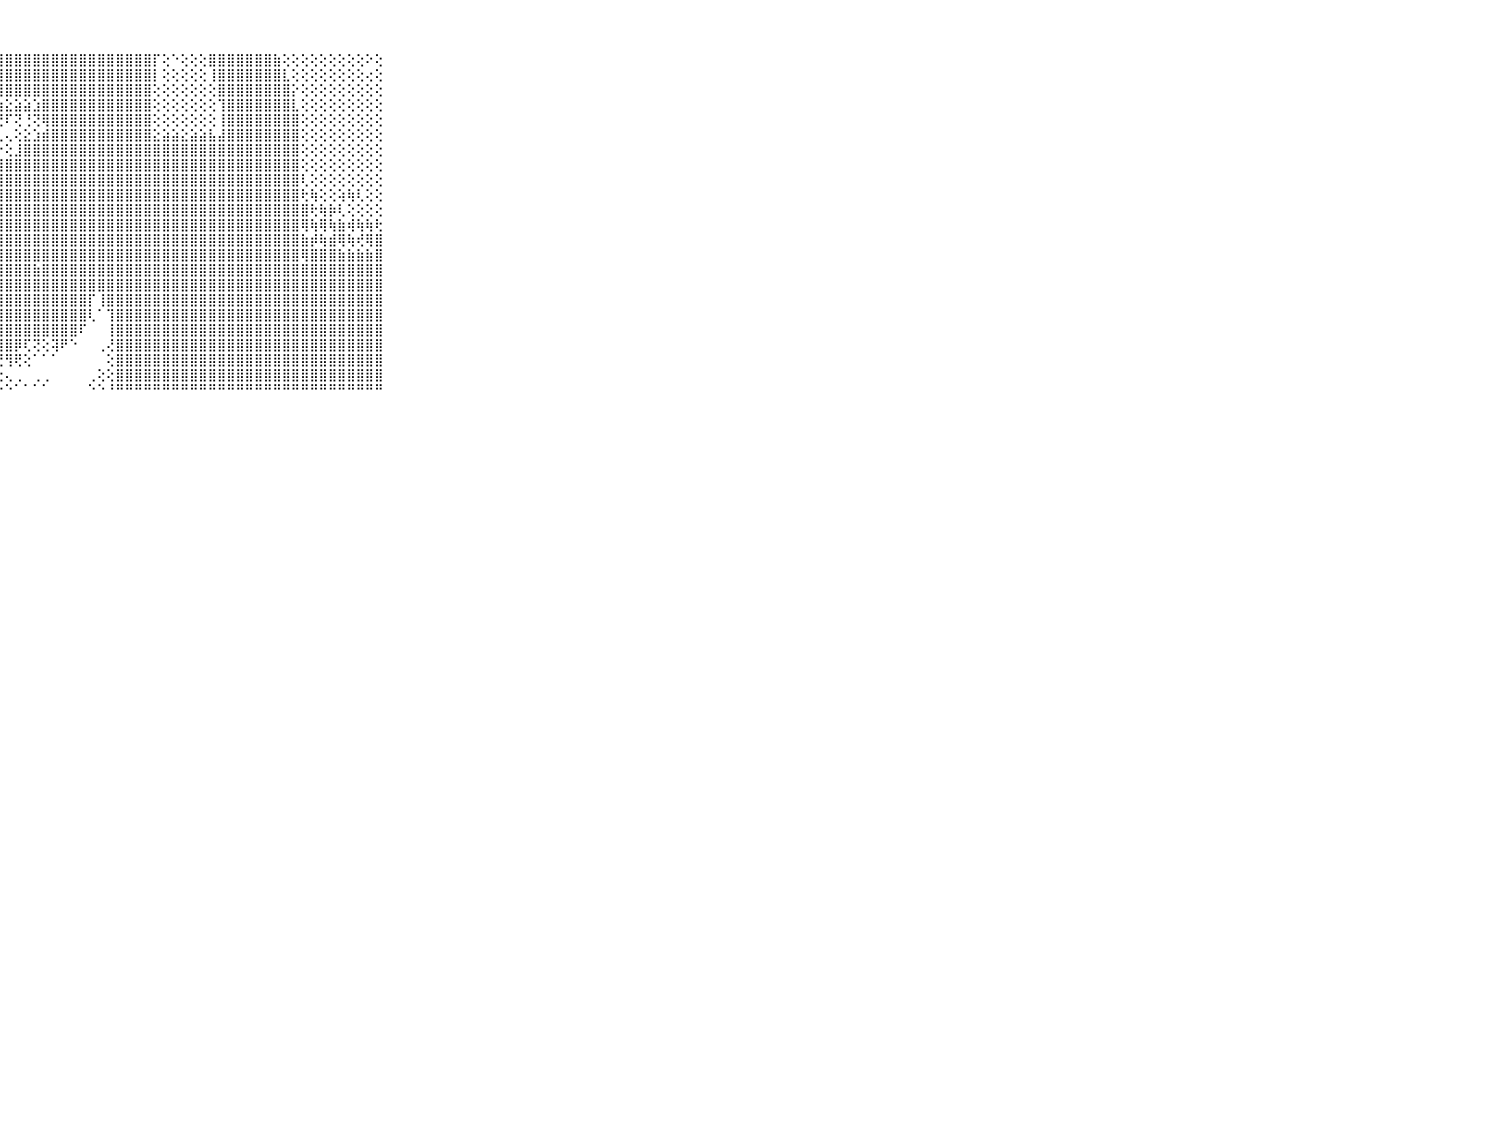

⠀⠀⠀⠀⠀⠀⠀⠀⠀⠀⠀⣿⣿⣿⣿⣿⣿⣿⣿⣿⣿⣿⣿⣿⣿⣿⣿⣿⣿⣿⣿⣿⣿⣿⣿⣿⣿⣿⣿⣿⣿⣿⣿⣿⡏⢕⠑⢕⢕⢕⣿⣿⣿⣿⣿⣿⣿⣷⢕⢕⢕⢕⢕⢕⢕⢕⢕⠕⢕⠀⠀⠀⠀⠀⠀⠀⠀⠀⠀⠀⠀
⠀⠀⠀⠀⠀⠀⠀⠀⠀⠀⠀⣿⣿⣿⣿⣿⣿⣿⣿⣿⣿⣿⣿⣿⣿⣿⣿⣿⣿⣿⣿⣿⣿⣿⣿⣿⣿⣿⣿⣿⣿⣿⣿⣿⡇⢕⢕⢕⢕⢕⢸⣿⣿⣿⣿⣿⣿⣿⣇⢕⢕⢕⢕⢕⢕⢕⢕⢔⢕⠀⠀⠀⠀⠀⠀⠀⠀⠀⠀⠀⠀
⠀⠀⠀⠀⠀⠀⠀⠀⠀⠀⠀⣿⣿⣿⣿⣿⣿⣿⣿⣿⣿⣿⣿⡿⢿⢿⢿⢿⣿⣿⣿⣿⣿⣿⣿⣿⣿⣿⣿⣿⣿⣿⣿⣿⢕⢕⢕⢕⢕⢕⢕⣿⣿⣿⣿⣿⣿⣿⣿⡕⢕⢕⢕⢕⢕⢕⢕⢕⢕⠀⠀⠀⠀⠀⠀⠀⠀⠀⠀⠀⠀
⠀⠀⠀⠀⠀⠀⠀⠀⠀⠀⠀⣿⣿⣿⣿⣿⣿⣿⣿⣿⣿⡟⢕⢅⢔⢕⢕⣱⣕⣵⣵⣱⣿⣿⣿⣿⣿⣿⣿⣿⣿⣿⣿⣿⢕⢕⢕⢕⢕⢕⢕⢹⣿⣿⣿⣿⣿⣿⣿⣇⢕⢕⢕⢕⢕⢕⢕⢕⢕⠀⠀⠀⠀⠀⠀⠀⠀⠀⠀⠀⠀
⠀⠀⠀⠀⠀⠀⠀⠀⠀⠀⠀⣿⣿⣿⣿⣿⣿⣿⣿⠝⢑⠁⠄⢕⣕⣵⢞⢟⠏⢝⢘⢝⢿⣿⣿⣿⣿⣿⣿⣿⣿⣿⣿⣿⢕⢕⢕⢕⢕⢕⢕⢸⣿⣿⣿⣿⣿⣿⣿⣿⢕⢕⢕⢕⢕⢕⢕⢕⢕⠀⠀⠀⠀⠀⠀⠀⠀⠀⠀⠀⠀
⠀⠀⠀⠀⠀⠀⠀⠀⠀⠀⠀⣿⣿⣿⣿⣿⣿⡟⢏⢑⢄⢔⢔⢕⢝⢑⢅⢄⢄⢕⣕⣱⣾⣿⣿⣿⣿⣿⣿⣿⣿⣿⣿⣿⣕⣵⣵⣕⣵⣵⣧⣼⣿⣿⣿⣿⣿⣿⣿⣿⢕⢕⢕⢕⢕⢕⢕⢕⢕⠀⠀⠀⠀⠀⠀⠀⠀⠀⠀⠀⠀
⠀⠀⠀⠀⠀⠀⠀⠀⠀⠀⠀⣿⣿⣿⣿⣿⣿⢇⢕⢕⢕⡇⢕⢕⢕⢕⣕⡕⢕⣸⣿⣿⣿⣿⣿⣿⣿⣿⣿⣿⣿⣿⣿⣿⣿⣿⣿⣿⣿⣿⣿⣿⣿⣿⣿⣿⣿⣿⣿⣿⢕⢕⢕⢕⢕⢕⢕⢕⢕⠀⠀⠀⠀⠀⠀⠀⠀⠀⠀⠀⠀
⠀⠀⠀⠀⠀⠀⠀⠀⠀⠀⠀⣿⣿⣿⣿⣿⣿⣇⢧⢕⣵⣵⣵⣷⣿⣿⣿⣿⣿⣿⣿⣿⣿⣿⣿⣿⣿⣿⣿⣿⣿⣿⣿⣿⣿⣿⣿⣿⣿⣿⣿⣿⣿⣿⣿⣿⣿⣿⣿⣿⢕⢕⢕⢕⢕⢕⢕⢕⢕⠀⠀⠀⠀⠀⠀⠀⠀⠀⠀⠀⠀
⠀⠀⠀⠀⠀⠀⠀⠀⠀⠀⠀⣿⣿⣿⣿⣿⣿⣿⢕⢕⢸⣿⣿⣿⣿⣿⣿⣿⣿⣿⣿⣿⣿⣿⣿⣿⣿⣿⣿⣿⣿⣿⣿⣿⣿⣿⣿⣿⣿⣿⣿⣿⣿⣿⣿⣿⣿⣿⣿⣿⢇⢕⢕⢕⢕⢕⢕⢕⢕⠀⠀⠀⠀⠀⠀⠀⠀⠀⠀⠀⠀
⠀⠀⠀⠀⠀⠀⠀⠀⠀⠀⠀⣿⣿⣿⣿⣿⣿⣿⢕⢕⢸⣿⣿⣿⣿⣿⣿⣿⣿⣿⣿⣿⣿⣿⣿⣿⣿⣿⣿⣿⣿⣿⣿⣿⣿⣿⣿⣿⣿⣿⣿⣿⣿⣿⣿⣿⣿⣿⣿⣿⢗⢷⢕⢕⢵⢷⢇⢕⢕⠀⠀⠀⠀⠀⠀⠀⠀⠀⠀⠀⠀
⠀⠀⠀⠀⠀⠀⠀⠀⠀⠀⠀⣿⣿⣿⣿⣿⣿⣿⡇⢕⢸⣿⣿⣿⣿⣿⣿⣿⣿⣿⣿⣿⣿⣿⣿⣿⣿⣿⣿⣿⣿⣿⣿⣿⣿⣿⣿⣿⣿⣿⣿⣿⣿⣿⣿⣿⣿⣿⣿⣿⣿⢗⢷⡷⢇⢕⢕⢕⢕⠀⠀⠀⠀⠀⠀⠀⠀⠀⠀⠀⠀
⠀⠀⠀⠀⠀⠀⠀⠀⠀⠀⠀⣿⣿⣿⣿⣿⣿⣿⣿⡕⢕⣿⣿⣿⣿⣿⣿⣿⣿⣿⣿⣿⣿⣿⣿⣿⣿⣿⣿⣿⣿⣿⣿⣿⣿⣿⣿⣿⣿⣿⣿⣿⣿⣿⣿⣿⣿⣿⣿⣿⢿⢷⢿⢷⣷⢾⢷⢷⢗⠀⠀⠀⠀⠀⠀⠀⠀⠀⠀⠀⠀
⠀⠀⠀⠀⠀⠀⠀⠀⠀⠀⠀⣿⣿⣿⣿⣿⣿⣿⣿⣷⣕⣿⣿⣿⣿⣿⣿⣿⣿⣿⣿⣿⣿⣿⣿⣿⣿⣿⣿⣿⣿⣿⣿⣿⣿⣿⣿⣿⣿⣿⣿⣿⣿⣿⣿⣿⣿⣿⣿⣿⣷⡾⢷⣾⢿⢷⢞⢿⣿⠀⠀⠀⠀⠀⠀⠀⠀⠀⠀⠀⠀
⠀⠀⠀⠀⠀⠀⠀⠀⠀⠀⠀⣿⣿⣿⣿⣿⣿⣿⣿⣿⣿⣿⣿⣿⣿⣿⣿⣿⣿⣿⣿⣿⣿⣿⣿⣿⣿⣿⣿⣿⣿⣿⣿⣿⣿⣿⣿⣿⣿⣿⣿⣿⣿⣿⣿⣿⣿⣿⣿⣿⢿⣿⣿⣿⣷⣷⣷⣷⣿⠀⠀⠀⠀⠀⠀⠀⠀⠀⠀⠀⠀
⠀⠀⠀⠀⠀⠀⠀⠀⠀⠀⠀⣿⣿⣿⣿⣿⣿⣿⣿⣿⣿⣿⣿⣿⣿⣿⣿⣿⣿⣿⣿⣷⣿⣿⣿⣿⣿⣿⣿⣿⣿⣿⣿⣿⣿⣿⣿⣿⣿⣿⣿⣿⣿⣿⣿⣿⣿⣿⣿⣿⣿⣿⣿⣿⣿⣿⣿⣿⣿⠀⠀⠀⠀⠀⠀⠀⠀⠀⠀⠀⠀
⠀⠀⠀⠀⠀⠀⠀⠀⠀⠀⠀⣿⣿⣿⣿⣿⣿⣿⣿⣿⣿⣿⣿⣿⣿⣿⣿⣿⣿⣿⣿⣿⣿⣿⣿⣿⣿⣿⣿⣿⣿⣿⣿⣿⣿⣿⣿⣿⣿⣿⣿⣿⣿⣿⣿⣿⣿⣿⣿⣿⣿⣿⣿⣿⣿⣿⣿⣿⣿⠀⠀⠀⠀⠀⠀⠀⠀⠀⠀⠀⠀
⠀⠀⠀⠀⠀⠀⠀⠀⠀⠀⠀⣿⣿⣿⣿⣿⣿⣿⣿⣿⣿⣿⣿⣿⣿⣿⣿⣿⣿⣿⣿⣿⣿⣿⣿⣿⣿⡏⢸⣿⣿⣿⣿⣿⣿⣿⣿⣿⣿⣿⣿⣿⣿⣿⣿⣿⣿⣿⣿⣿⣿⣿⣿⣿⣿⣿⣿⣿⣿⠀⠀⠀⠀⠀⠀⠀⠀⠀⠀⠀⠀
⠀⠀⠀⠀⠀⠀⠀⠀⠀⠀⠀⣿⣿⣿⣿⣿⣿⣿⣿⣿⣿⣿⣿⣿⢻⣿⣿⣿⣿⣿⣿⣿⣿⣿⣿⣿⣿⢇⠁⢹⣿⣿⣿⣿⣿⣿⣿⣿⣿⣿⣿⣿⣿⣿⣿⣿⣿⣿⣿⣿⣿⣿⣿⣿⣿⣿⣿⣿⣿⠀⠀⠀⠀⠀⠀⠀⠀⠀⠀⠀⠀
⠀⠀⠀⠀⠀⠀⠀⠀⠀⠀⠀⣿⣿⣿⣿⣿⣿⣿⣿⣿⣿⣿⣿⡟⢕⣿⣿⣿⣿⣿⣿⣿⣿⣿⣿⣿⠏⠀⠀⢸⣿⣿⣿⣿⣿⣿⣿⣿⣿⣿⣿⣿⣿⣿⣿⣿⣿⣿⣿⣿⣿⣿⣿⣿⣿⣿⣿⣿⣿⠀⠀⠀⠀⠀⠀⠀⠀⠀⠀⠀⠀
⠀⠀⠀⠀⠀⠀⠀⠀⠀⠀⠀⣿⣿⣿⣿⣿⣿⣿⣿⣿⣿⣿⣿⣷⢕⢿⣿⣿⣿⡿⢏⢝⢕⢽⠟⠑⠀⠀⢀⢜⣿⣿⣿⣿⣿⣿⣿⣿⣿⣿⣿⣿⣿⣿⣿⣿⣿⣿⣿⣿⣿⣿⣿⣿⣿⣿⣿⣿⣿⠀⠀⠀⠀⠀⠀⠀⠀⠀⠀⠀⠀
⠀⠀⠀⠀⠀⠀⠀⠀⠀⠀⠀⣿⣿⣿⣿⣿⣿⣿⣿⣿⣿⣿⣿⣿⡕⢕⢜⢝⢻⢟⢕⠁⠁⠁⠀⠀⠀⠀⠀⢕⣿⣿⣿⣿⣿⣿⣿⣿⣿⣿⣿⣿⣿⣿⣿⣿⣿⣿⣿⣿⣿⣿⣿⣿⣿⣿⣿⣿⣿⠀⠀⠀⠀⠀⠀⠀⠀⠀⠀⠀⠀
⠀⠀⠀⠀⠀⠀⠀⠀⠀⠀⠀⣿⣿⣿⣿⣿⣿⣿⣿⣿⣿⣿⣿⣿⡇⢕⢕⢕⢄⢀⠀⢀⢀⠀⠀⠀⠀⢀⢕⢕⣿⣿⣿⣿⣿⣿⣿⣿⣿⣿⣿⣿⣿⣿⣿⣿⣿⣿⣿⣿⣿⣿⣿⣿⣿⣿⣿⣿⣿⠀⠀⠀⠀⠀⠀⠀⠀⠀⠀⠀⠀
⠀⠀⠀⠀⠀⠀⠀⠀⠀⠀⠀⠛⠛⠛⠛⠛⠛⠛⠛⠛⠛⠛⠛⠛⠃⠑⠑⠑⠑⠁⠁⠁⠁⠀⠀⠀⠀⠑⠑⠘⠛⠛⠛⠛⠛⠛⠛⠛⠛⠛⠛⠛⠛⠛⠛⠛⠛⠛⠛⠛⠛⠛⠛⠛⠛⠛⠛⠛⠛⠀⠀⠀⠀⠀⠀⠀⠀⠀⠀⠀⠀